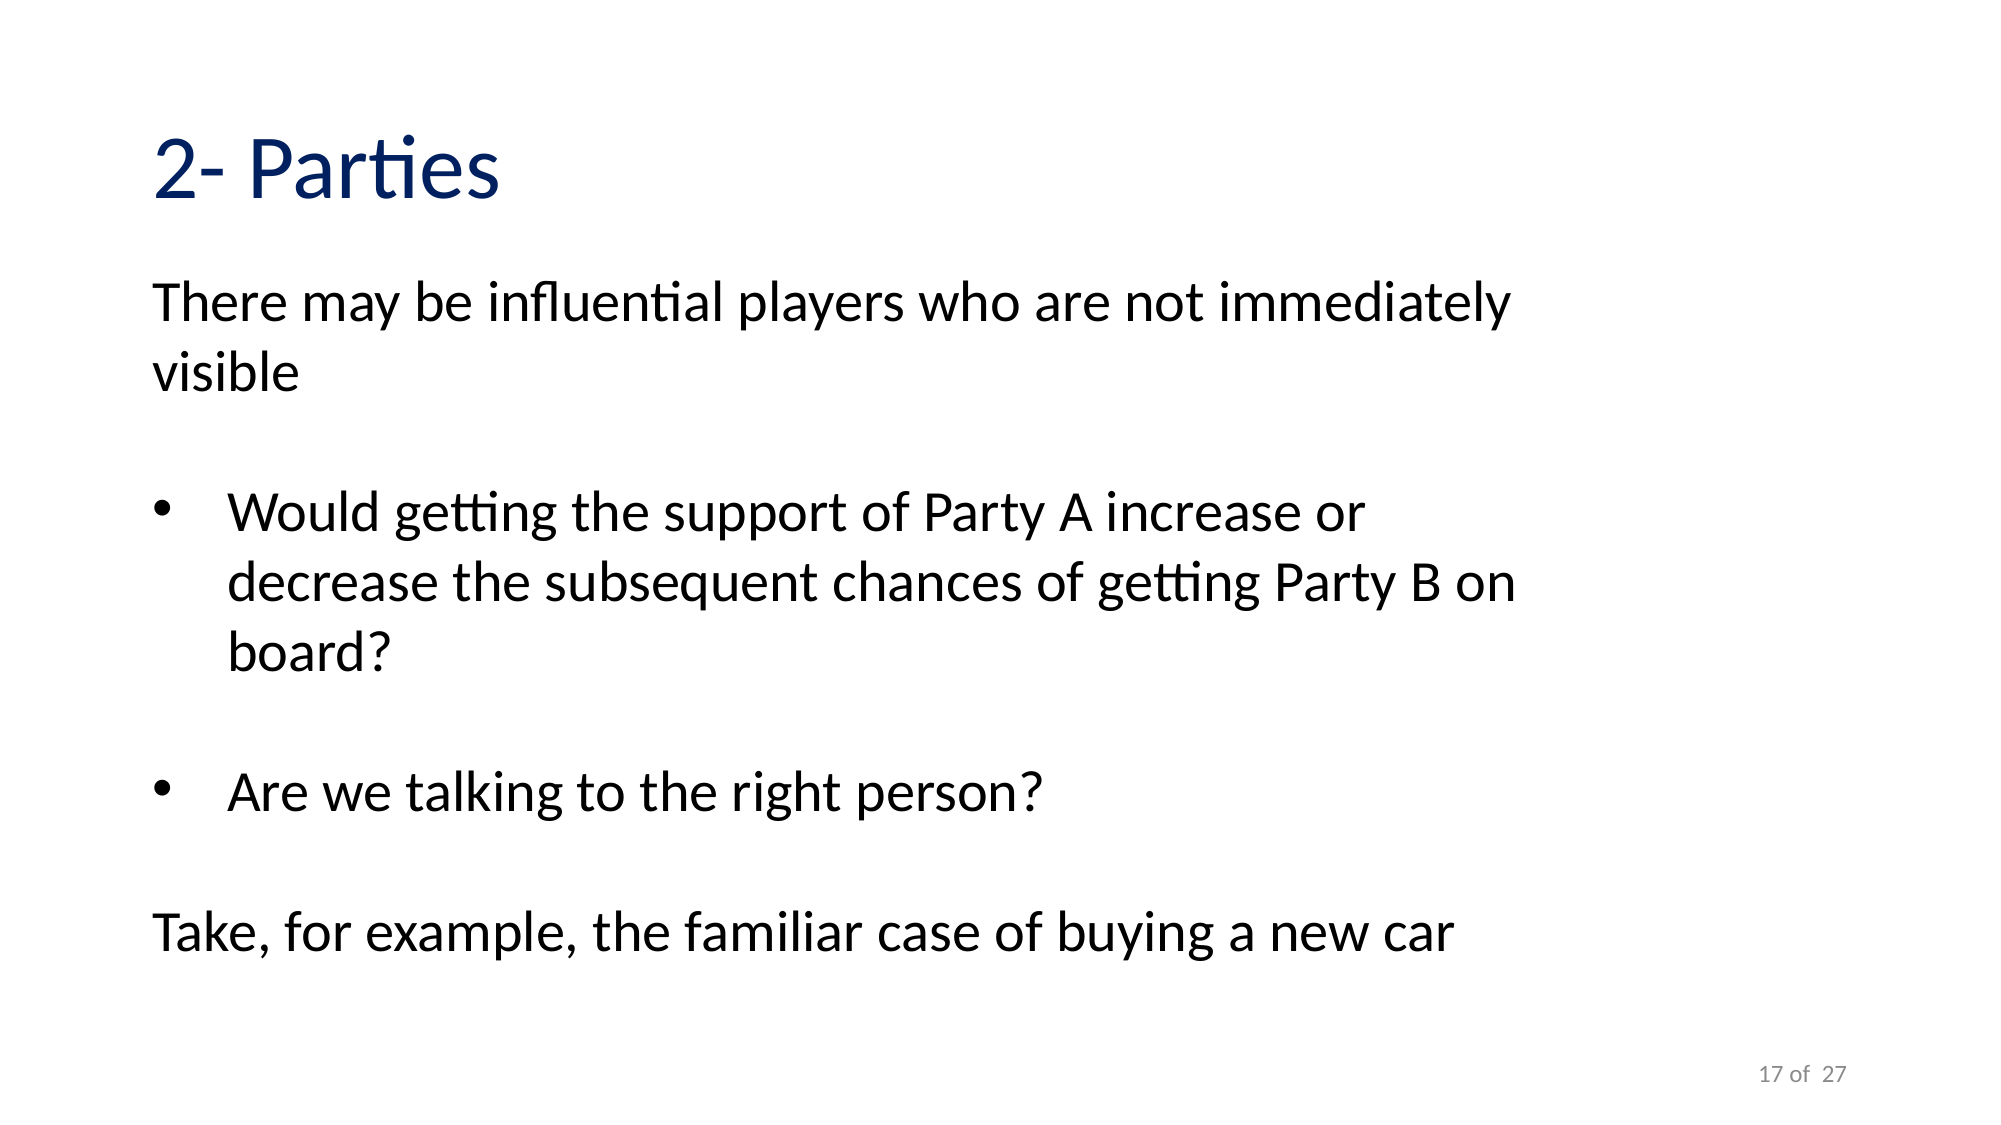

# 2- Parties
There may be influential players who are not immediately visible

Would getting the support of Party A increase or decrease the subsequent chances of getting Party B on board?

Are we talking to the right person?

Take, for example, the familiar case of buying a new car

17